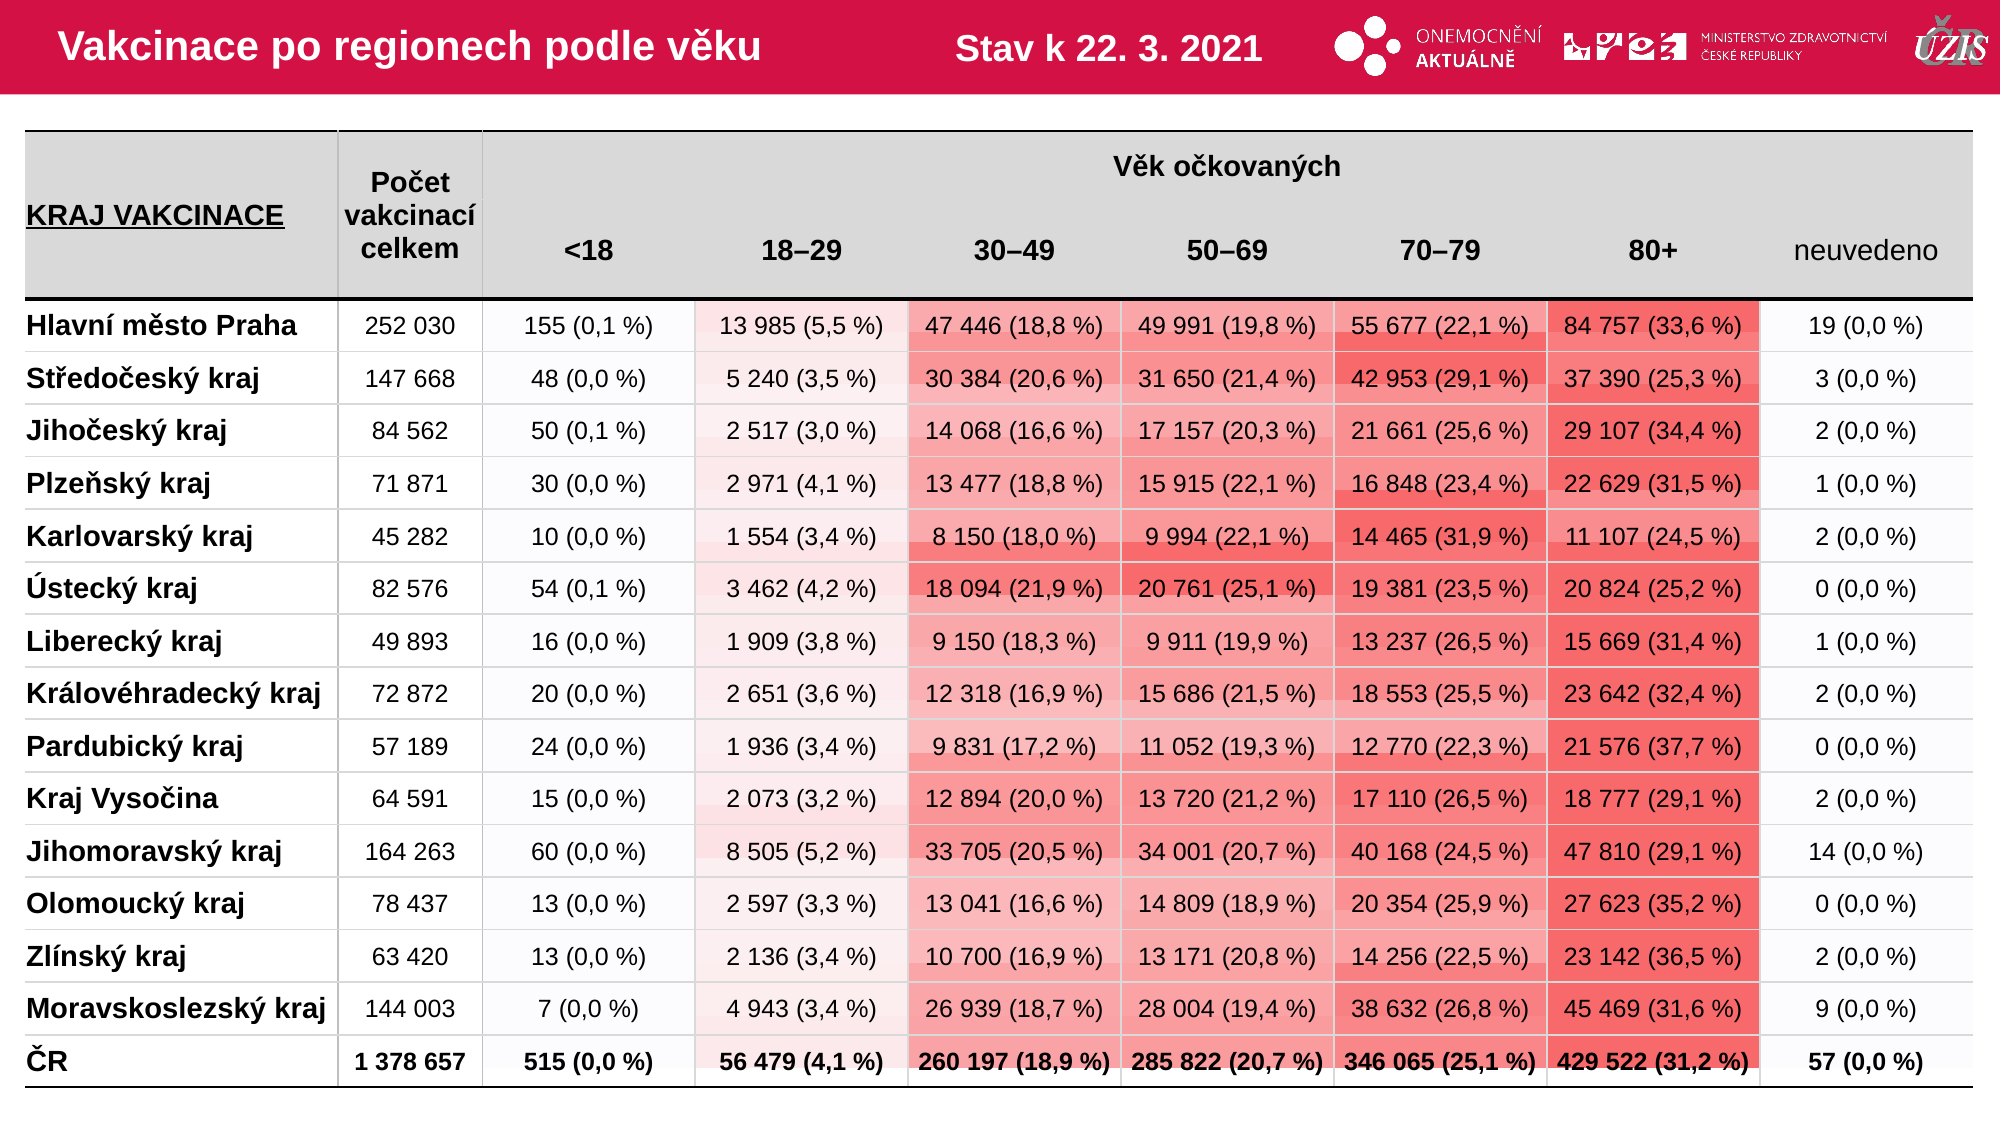

# Vakcinace po regionech podle věku
Stav k 22. 3. 2021
| KRAJ VAKCINACE | Počet vakcinací celkem | Věk očkovaných |  |  |  |  |  |  |
| --- | --- | --- | --- | --- | --- | --- | --- | --- |
|  |  | <18 | 18–29 | 30–49 | 50–69 | 70–79 | 80+ | neuvedeno |
| Hlavní město Praha | 252 030 | 155 (0,1 %) | 13 985 (5,5 %) | 47 446 (18,8 %) | 49 991 (19,8 %) | 55 677 (22,1 %) | 84 757 (33,6 %) | 19 (0,0 %) |
| Středočeský kraj | 147 668 | 48 (0,0 %) | 5 240 (3,5 %) | 30 384 (20,6 %) | 31 650 (21,4 %) | 42 953 (29,1 %) | 37 390 (25,3 %) | 3 (0,0 %) |
| Jihočeský kraj | 84 562 | 50 (0,1 %) | 2 517 (3,0 %) | 14 068 (16,6 %) | 17 157 (20,3 %) | 21 661 (25,6 %) | 29 107 (34,4 %) | 2 (0,0 %) |
| Plzeňský kraj | 71 871 | 30 (0,0 %) | 2 971 (4,1 %) | 13 477 (18,8 %) | 15 915 (22,1 %) | 16 848 (23,4 %) | 22 629 (31,5 %) | 1 (0,0 %) |
| Karlovarský kraj | 45 282 | 10 (0,0 %) | 1 554 (3,4 %) | 8 150 (18,0 %) | 9 994 (22,1 %) | 14 465 (31,9 %) | 11 107 (24,5 %) | 2 (0,0 %) |
| Ústecký kraj | 82 576 | 54 (0,1 %) | 3 462 (4,2 %) | 18 094 (21,9 %) | 20 761 (25,1 %) | 19 381 (23,5 %) | 20 824 (25,2 %) | 0 (0,0 %) |
| Liberecký kraj | 49 893 | 16 (0,0 %) | 1 909 (3,8 %) | 9 150 (18,3 %) | 9 911 (19,9 %) | 13 237 (26,5 %) | 15 669 (31,4 %) | 1 (0,0 %) |
| Královéhradecký kraj | 72 872 | 20 (0,0 %) | 2 651 (3,6 %) | 12 318 (16,9 %) | 15 686 (21,5 %) | 18 553 (25,5 %) | 23 642 (32,4 %) | 2 (0,0 %) |
| Pardubický kraj | 57 189 | 24 (0,0 %) | 1 936 (3,4 %) | 9 831 (17,2 %) | 11 052 (19,3 %) | 12 770 (22,3 %) | 21 576 (37,7 %) | 0 (0,0 %) |
| Kraj Vysočina | 64 591 | 15 (0,0 %) | 2 073 (3,2 %) | 12 894 (20,0 %) | 13 720 (21,2 %) | 17 110 (26,5 %) | 18 777 (29,1 %) | 2 (0,0 %) |
| Jihomoravský kraj | 164 263 | 60 (0,0 %) | 8 505 (5,2 %) | 33 705 (20,5 %) | 34 001 (20,7 %) | 40 168 (24,5 %) | 47 810 (29,1 %) | 14 (0,0 %) |
| Olomoucký kraj | 78 437 | 13 (0,0 %) | 2 597 (3,3 %) | 13 041 (16,6 %) | 14 809 (18,9 %) | 20 354 (25,9 %) | 27 623 (35,2 %) | 0 (0,0 %) |
| Zlínský kraj | 63 420 | 13 (0,0 %) | 2 136 (3,4 %) | 10 700 (16,9 %) | 13 171 (20,8 %) | 14 256 (22,5 %) | 23 142 (36,5 %) | 2 (0,0 %) |
| Moravskoslezský kraj | 144 003 | 7 (0,0 %) | 4 943 (3,4 %) | 26 939 (18,7 %) | 28 004 (19,4 %) | 38 632 (26,8 %) | 45 469 (31,6 %) | 9 (0,0 %) |
| ČR | 1 378 657 | 515 (0,0 %) | 56 479 (4,1 %) | 260 197 (18,9 %) | 285 822 (20,7 %) | 346 065 (25,1 %) | 429 522 (31,2 %) | 57 (0,0 %) |
|  |  |  |  |  |  |  |
| --- | --- | --- | --- | --- | --- | --- |
|  |  |  |  |  |  |  |
|  |  |  |  |  |  |  |
|  |  |  |  |  |  |  |
|  |  |  |  |  |  |  |
|  |  |  |  |  |  |  |
|  |  |  |  |  |  |  |
|  |  |  |  |  |  |  |
|  |  |  |  |  |  |  |
|  |  |  |  |  |  |  |
|  |  |  |  |  |  |  |
|  |  |  |  |  |  |  |
|  |  |  |  |  |  |  |
|  |  |  |  |  |  |  |
|  |  |  |  |  |  |  |